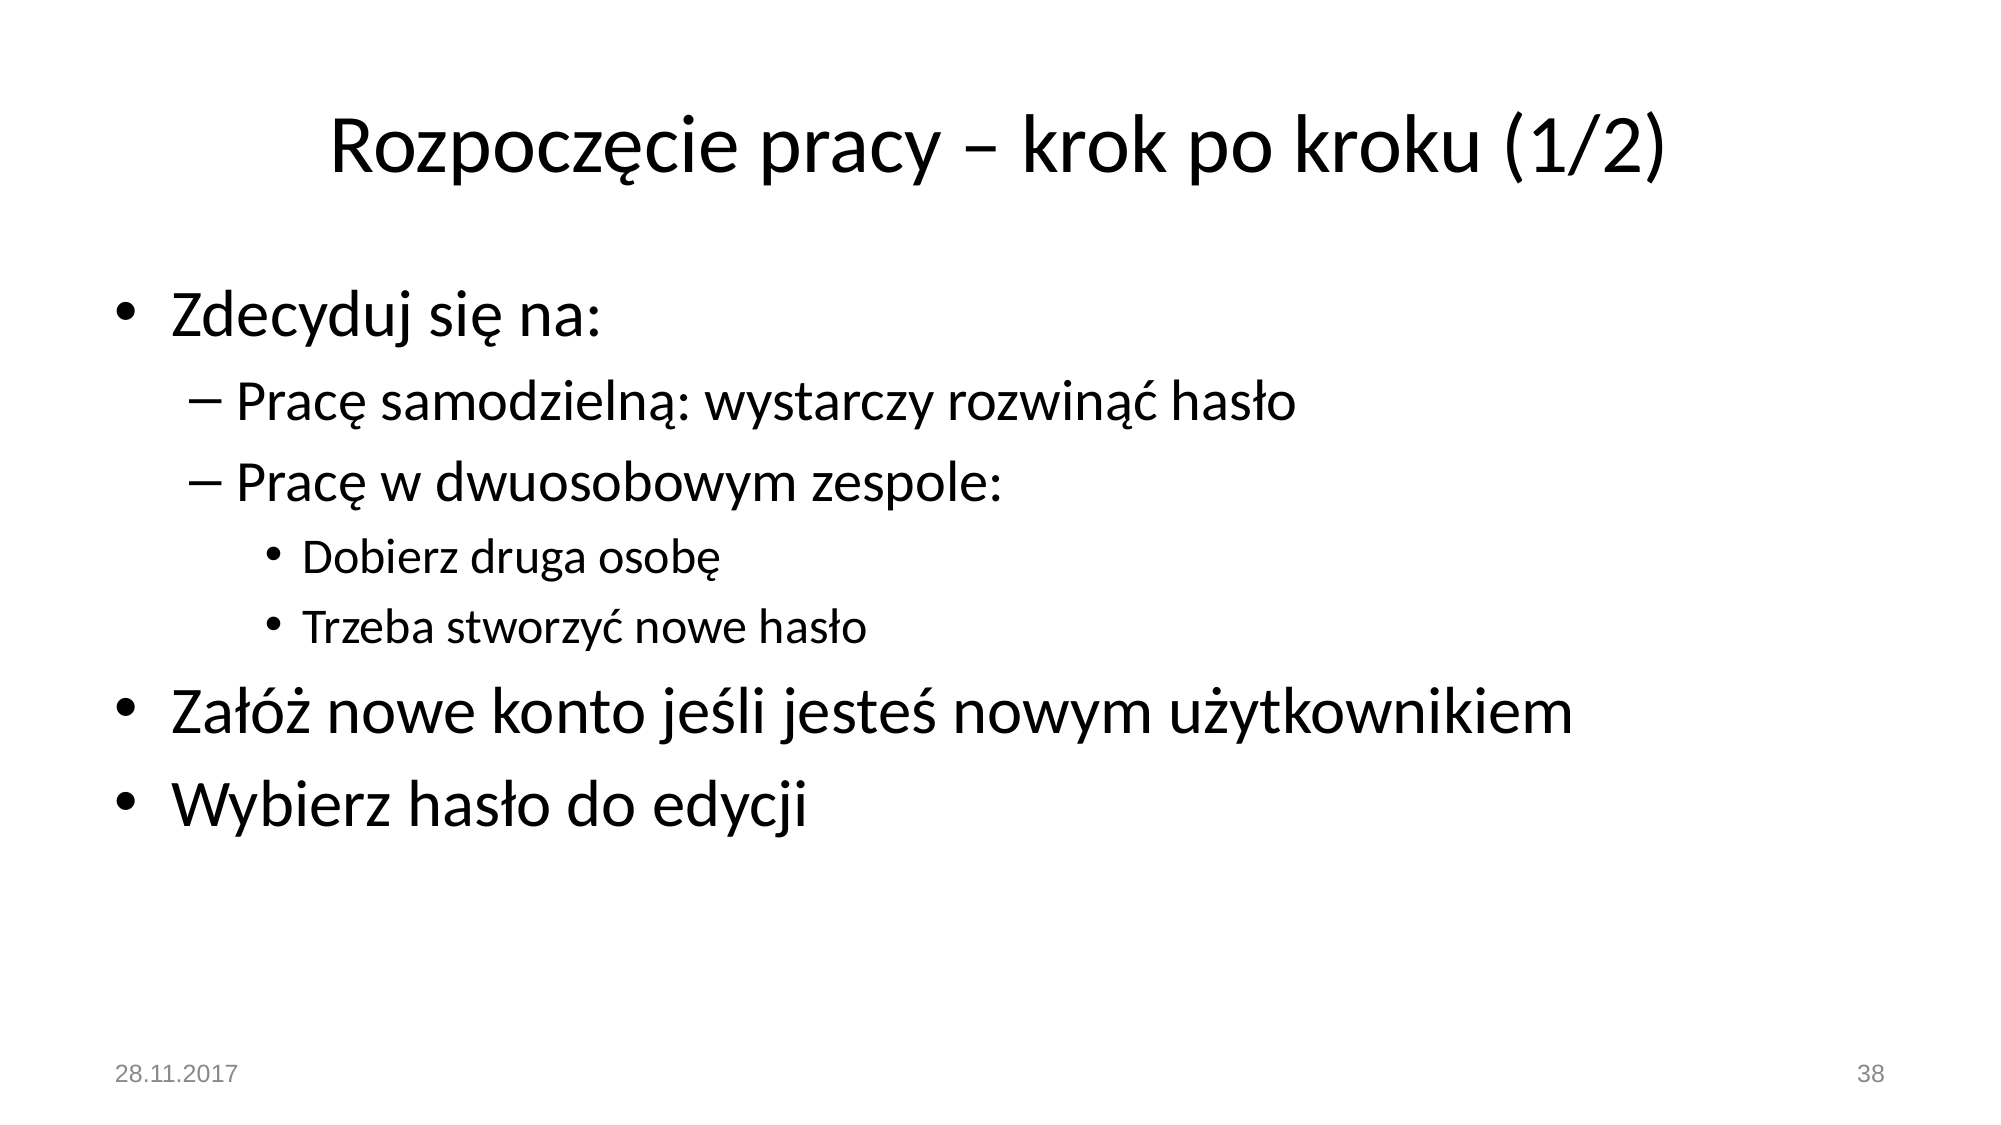

# Rozpoczęcie pracy – krok po kroku (1/2)
Zdecyduj się na:
Pracę samodzielną: wystarczy rozwinąć hasło‏
Pracę w dwuosobowym zespole:
Dobierz druga osobę
Trzeba stworzyć nowe hasło‏
Załóż nowe konto jeśli jesteś nowym użytkownikiem
Wybierz hasło do edycji
28.11.2017
38